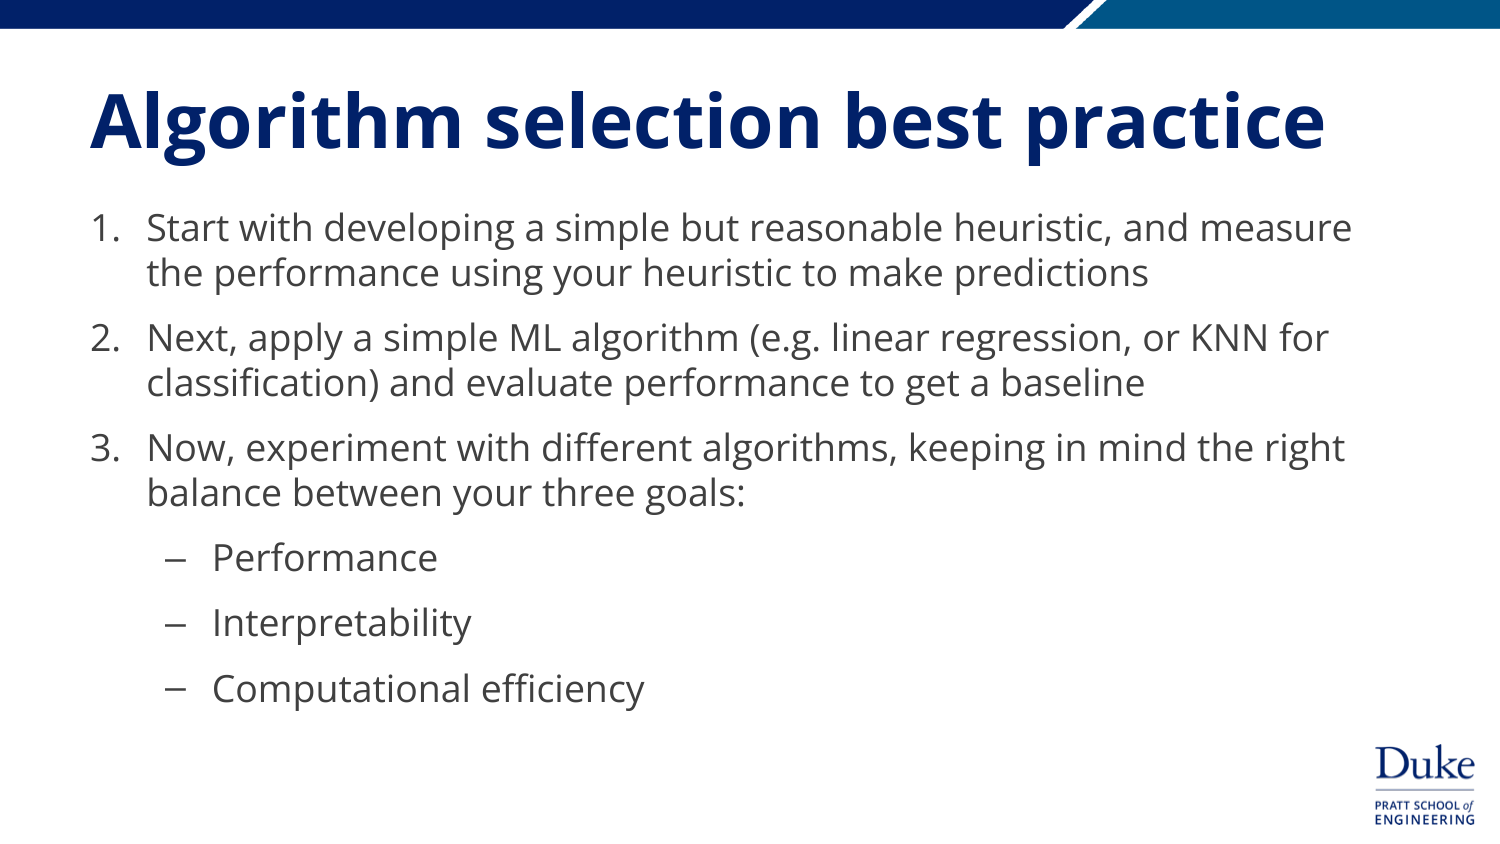

# Algorithm selection best practice
Start with developing a simple but reasonable heuristic, and measure the performance using your heuristic to make predictions
Next, apply a simple ML algorithm (e.g. linear regression, or KNN for classification) and evaluate performance to get a baseline
Now, experiment with different algorithms, keeping in mind the right balance between your three goals:
Performance
Interpretability
Computational efficiency